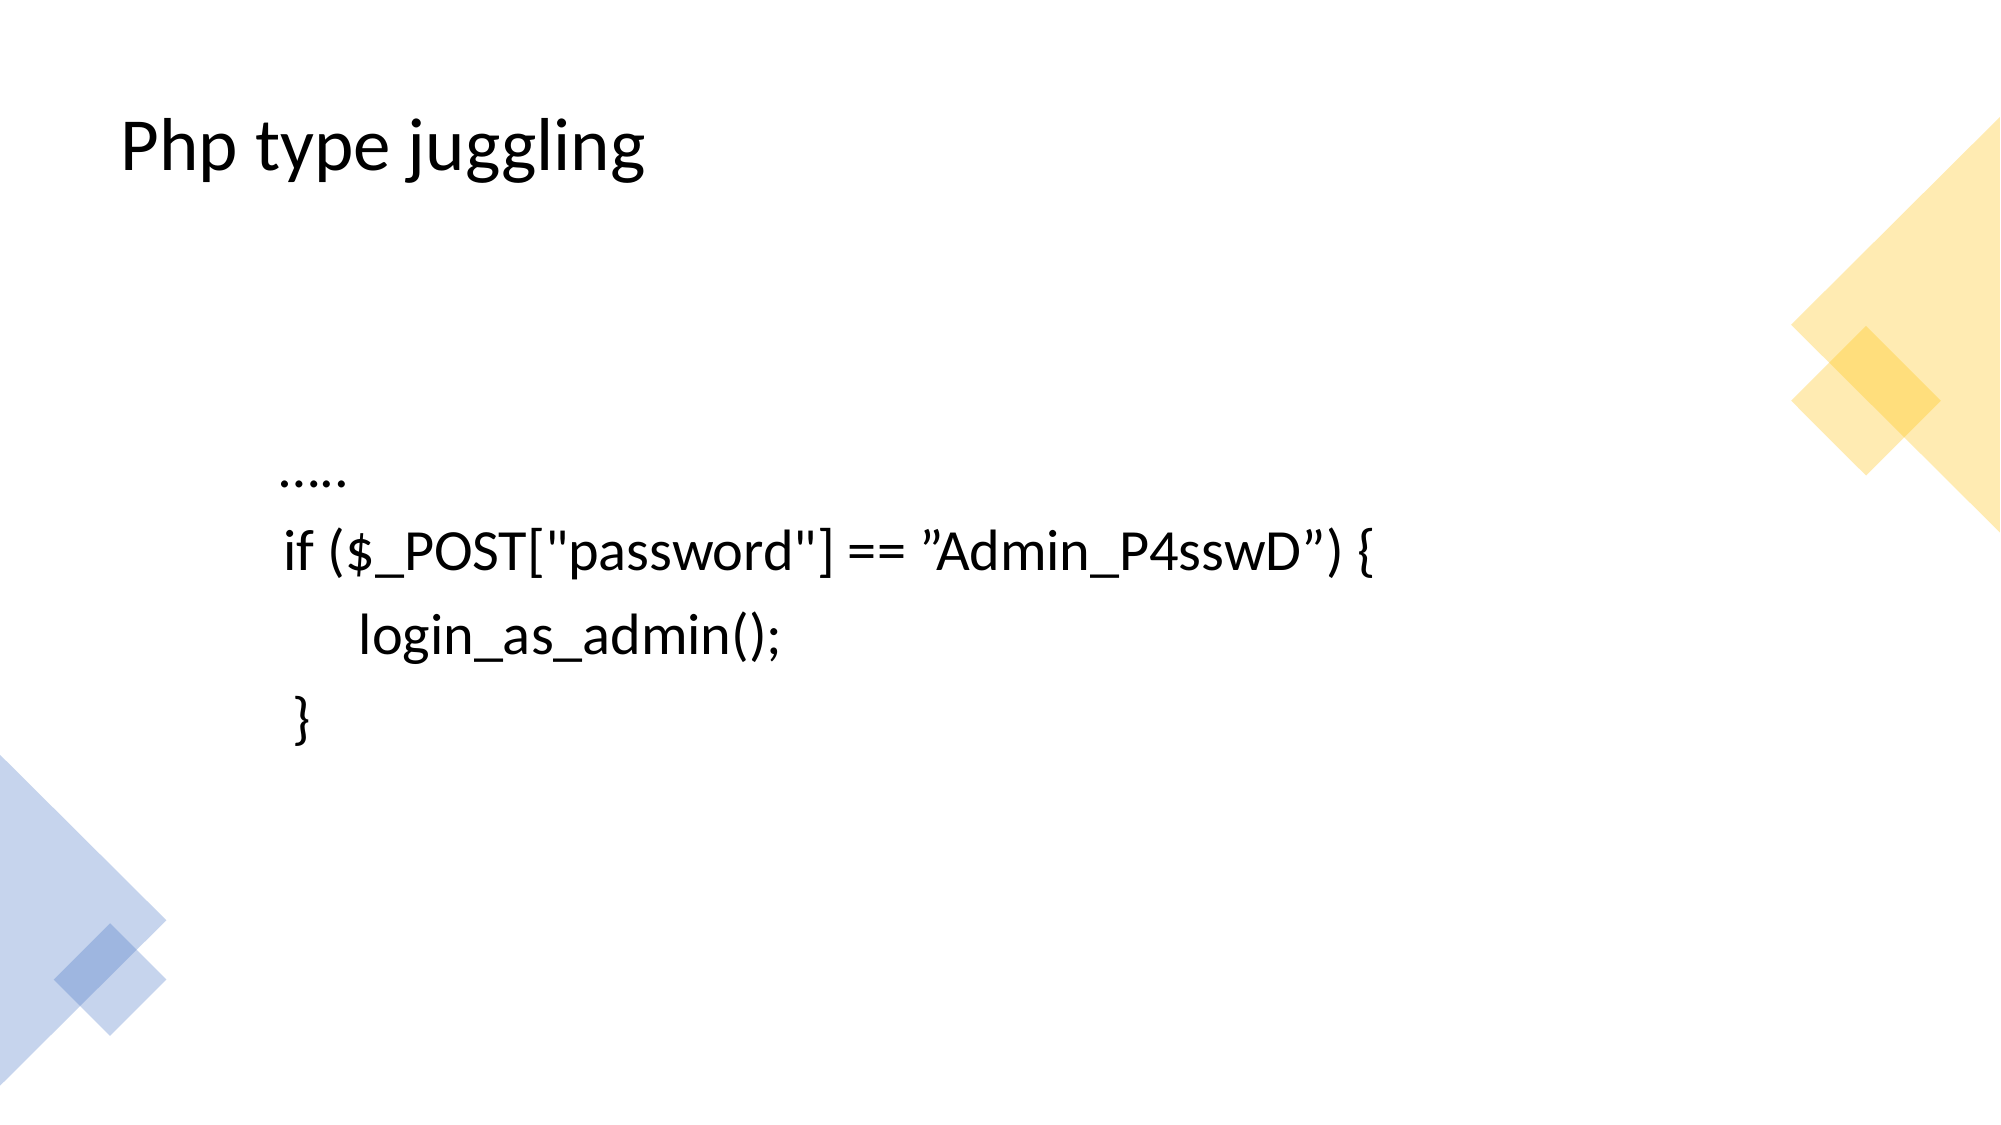

# Php type juggling

            …..
	 if ($_POST["password"] == ”Admin_P4sswD”) {
                  login_as_admin();
             }